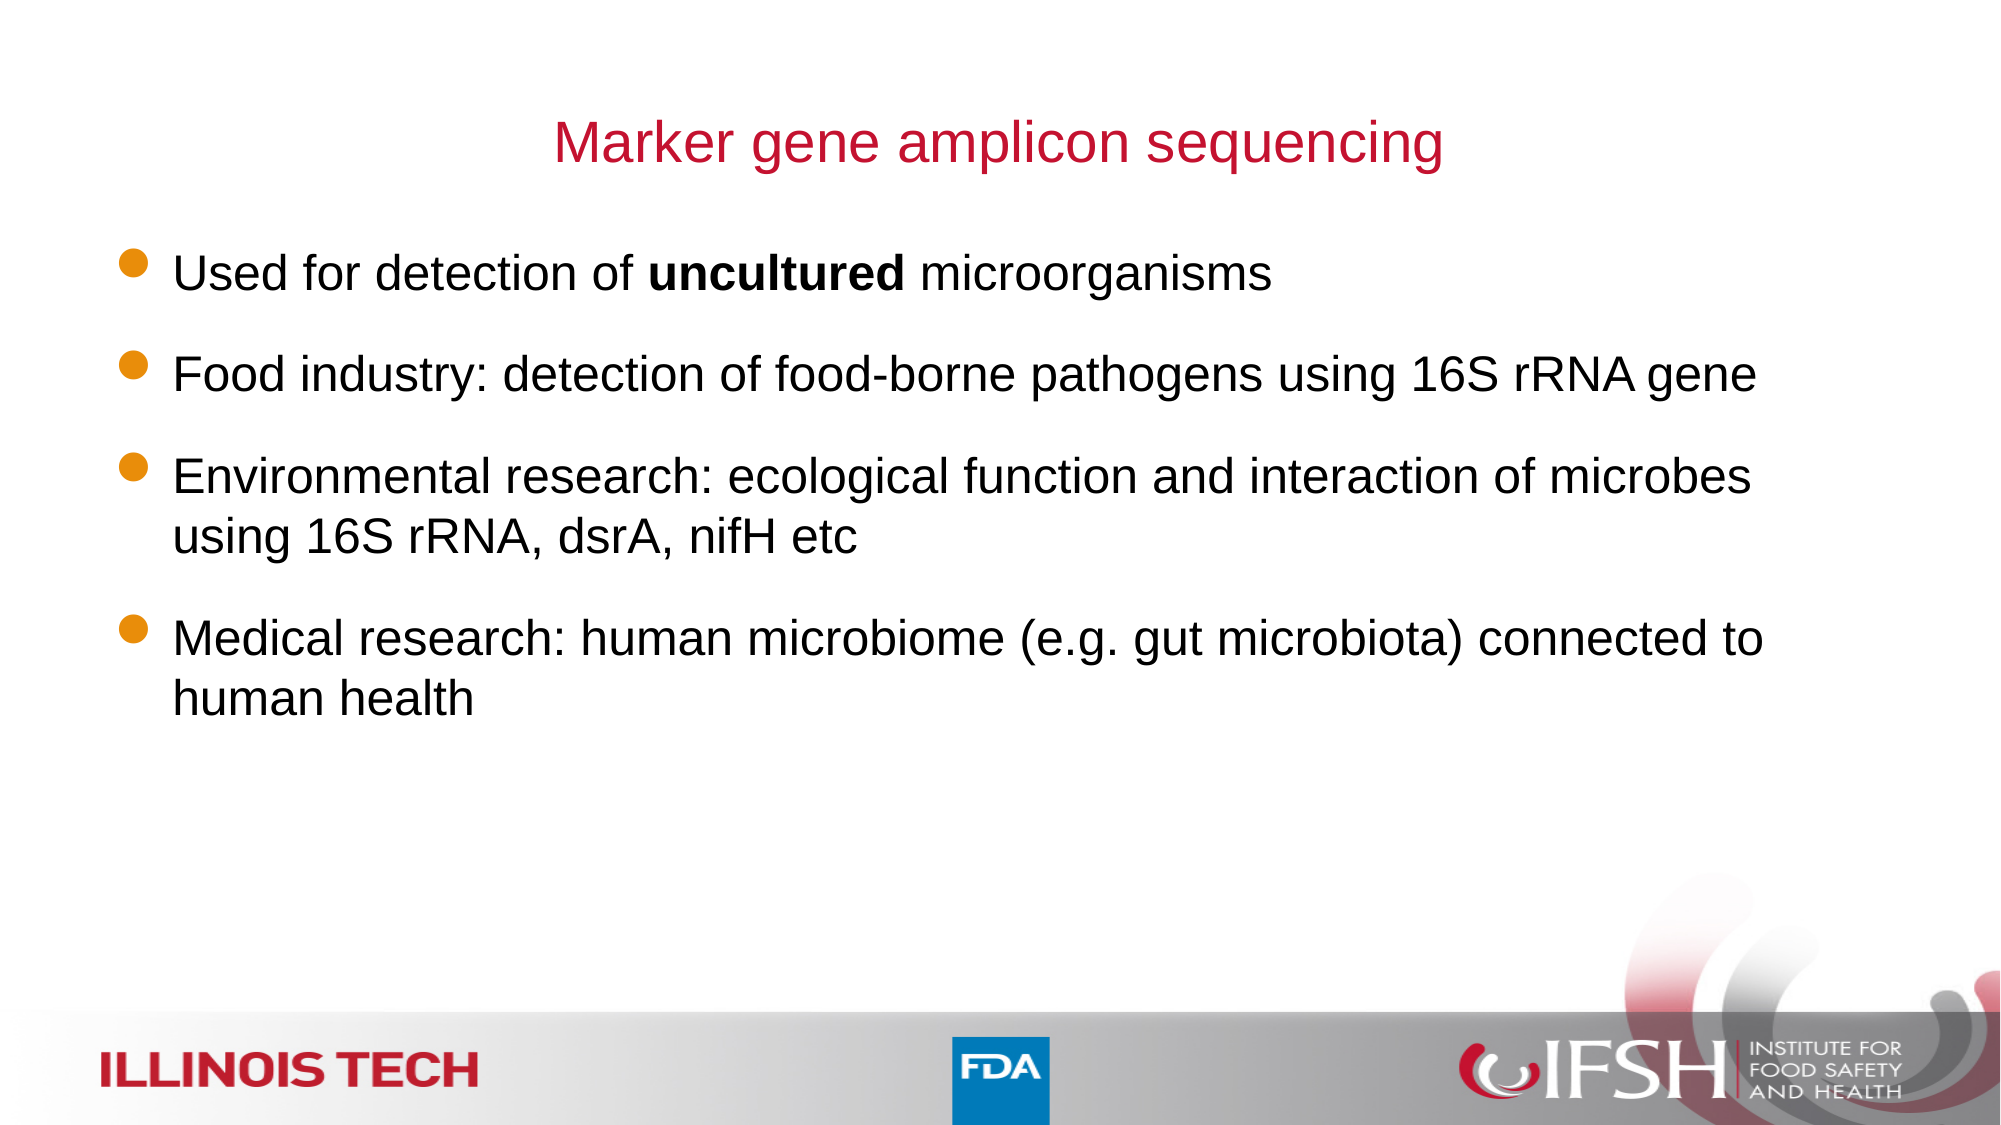

# Marker gene amplicon sequencing
Used for detection of uncultured microorganisms
Food industry: detection of food-borne pathogens using 16S rRNA gene
Environmental research: ecological function and interaction of microbes using 16S rRNA, dsrA, nifH etc
Medical research: human microbiome (e.g. gut microbiota) connected to human health